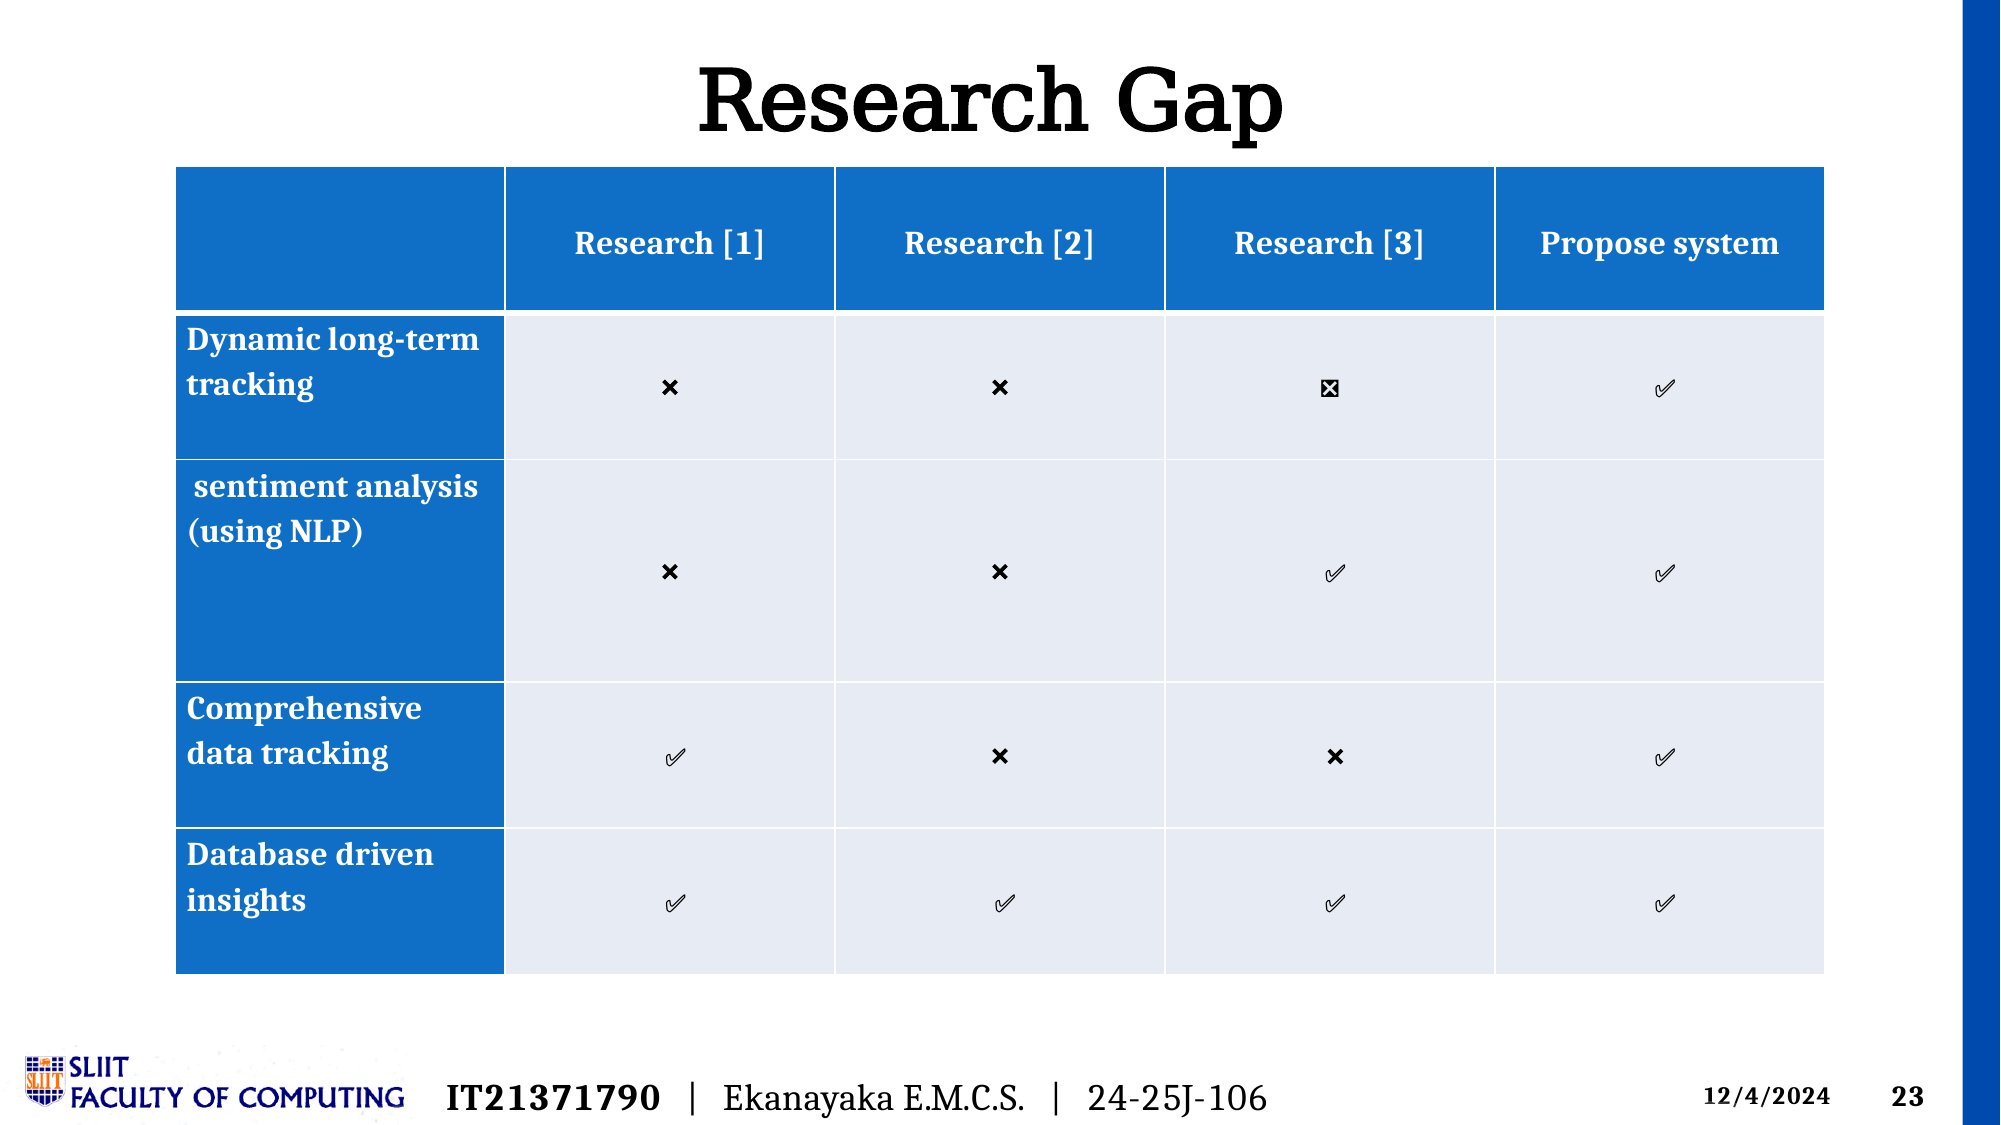

# Research Gap
|  | Research [1] | Research [2] | Research [3] | Propose system |
| --- | --- | --- | --- | --- |
| Dynamic long-term tracking | ❌ | ❌ | ❎ | ✅ |
| sentiment analysis (using NLP) | ❌ | ❌ | ✅ | ✅ |
| Comprehensive data tracking | ✅ | ❌ | ❌ | ✅ |
| Database driven insights | ✅ | ✅ | ✅ | ✅ |
IT21371790   |   Ekanayaka E.M.C.S.   |   24-25J-106